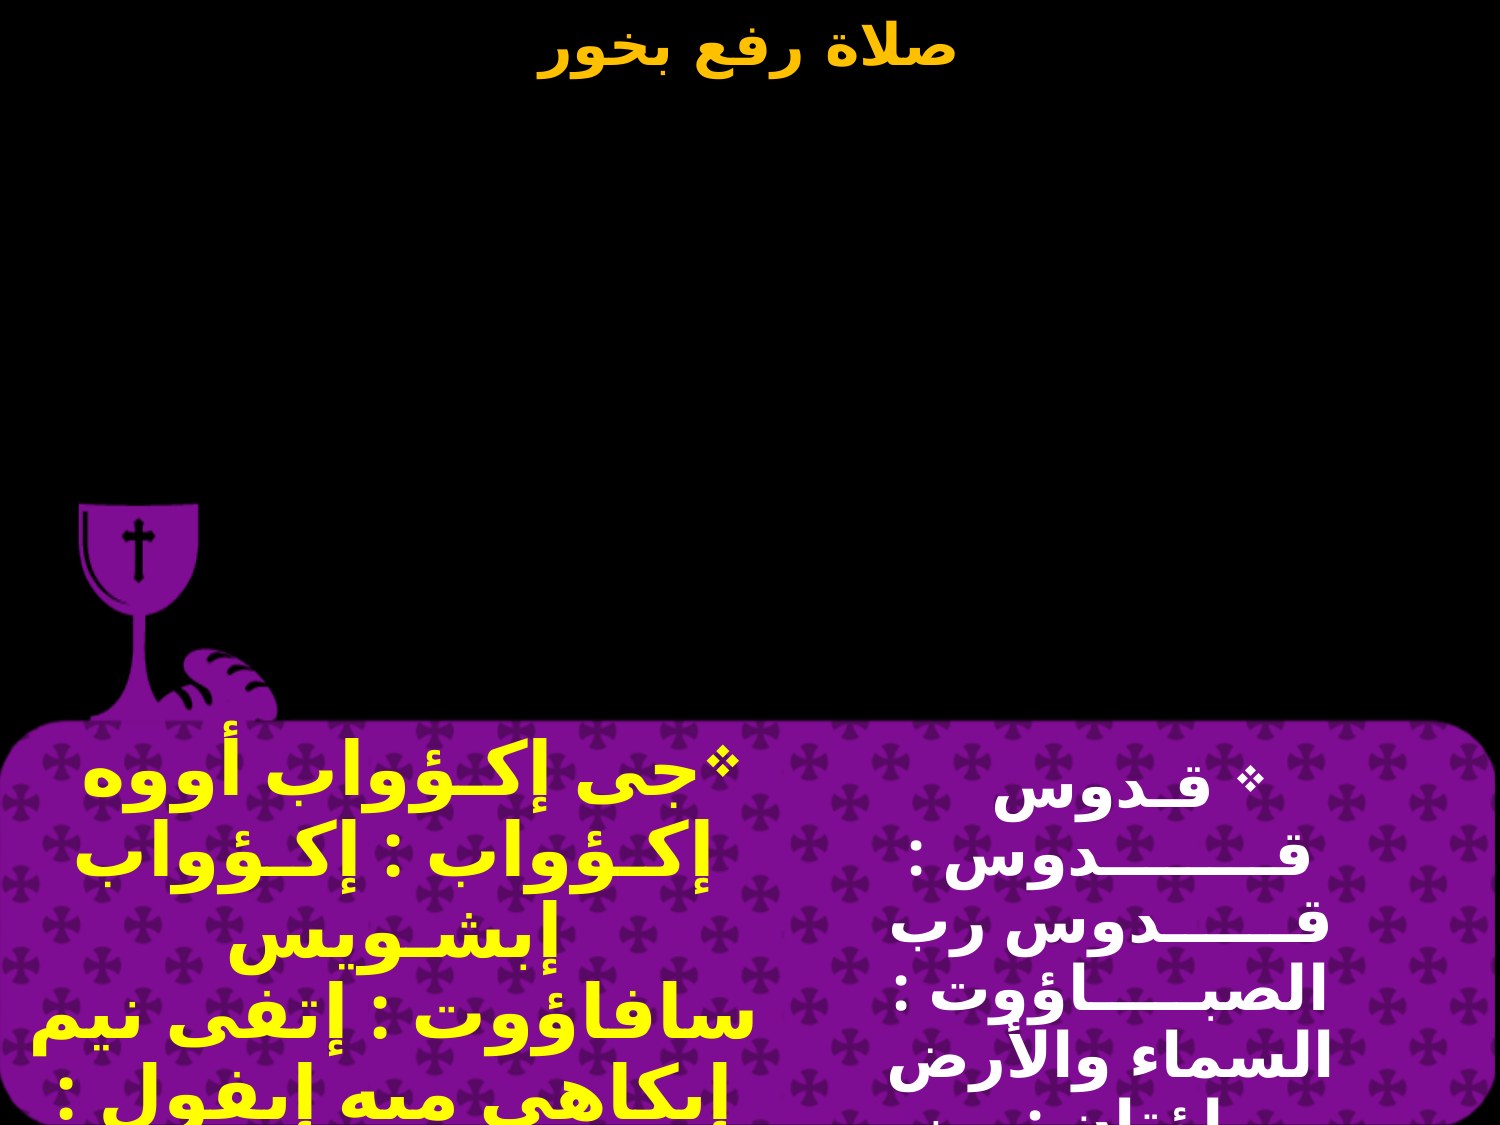

جى إكـؤواب أووه إكـؤواب : إكـؤواب إبشـويس سافاؤوت : إتفى نيم إبكاهي ميه إيفول : خين بيك أوأو نيم بيك طايو .
 قـدوس قــــــــدوس : قــــــدوس رب الصبـــــاؤوت : السماء والأرض مملؤتان : من مجدك وكرامتك